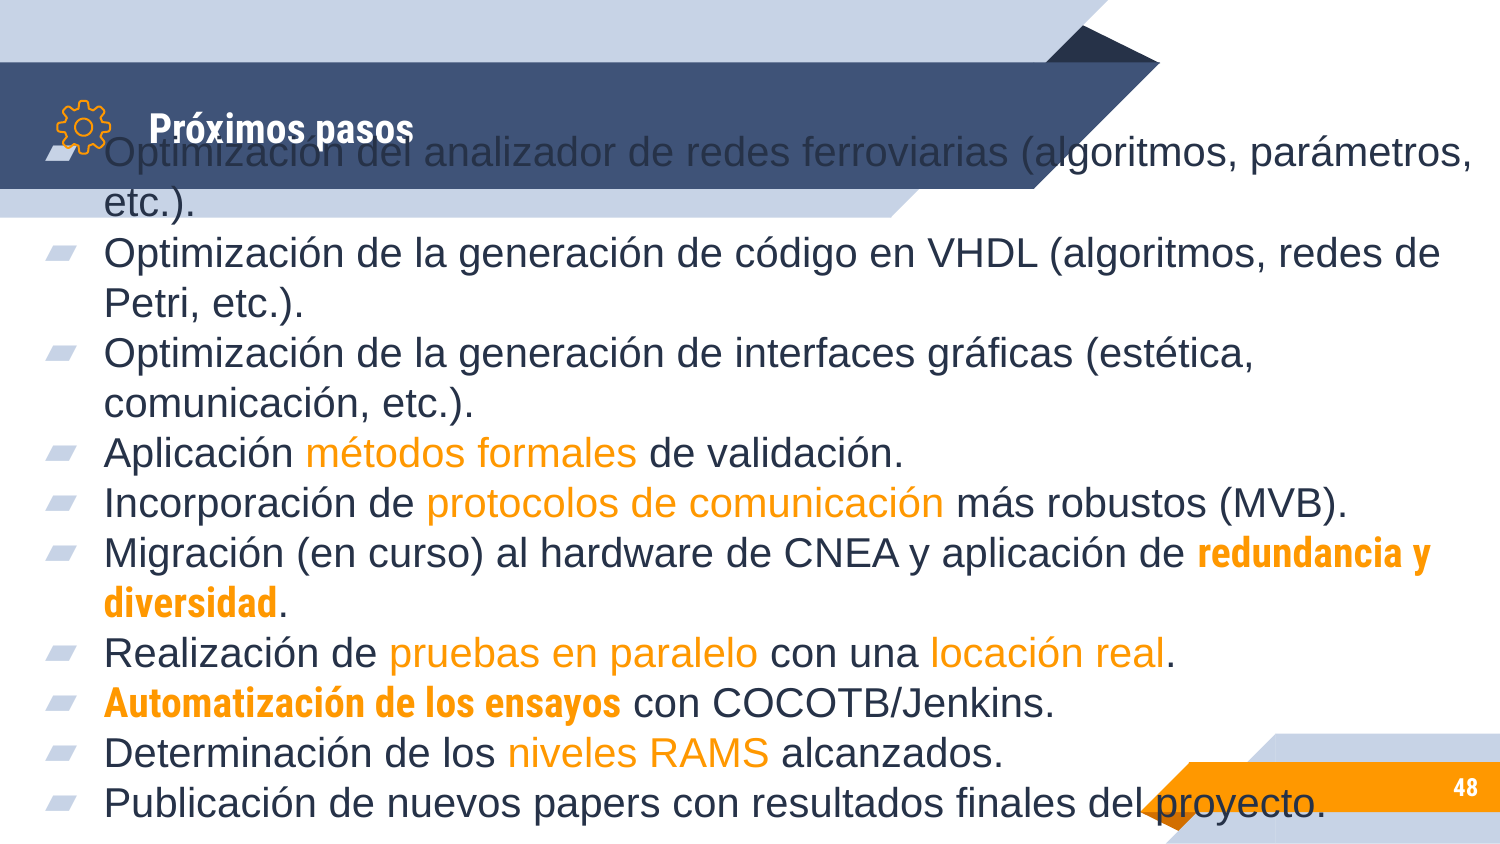

# Próximos pasos

Optimización del analizador de redes ferroviarias (algoritmos, parámetros, etc.).
Optimización de la generación de código en VHDL (algoritmos, redes de Petri, etc.).
Optimización de la generación de interfaces gráficas (estética, comunicación, etc.).
Aplicación métodos formales de validación.
Incorporación de protocolos de comunicación más robustos (MVB).
Migración (en curso) al hardware de CNEA y aplicación de redundancia y diversidad.
Realización de pruebas en paralelo con una locación real.
Automatización de los ensayos con COCOTB/Jenkins.
Determinación de los niveles RAMS alcanzados.
Publicación de nuevos papers con resultados finales del proyecto.
48